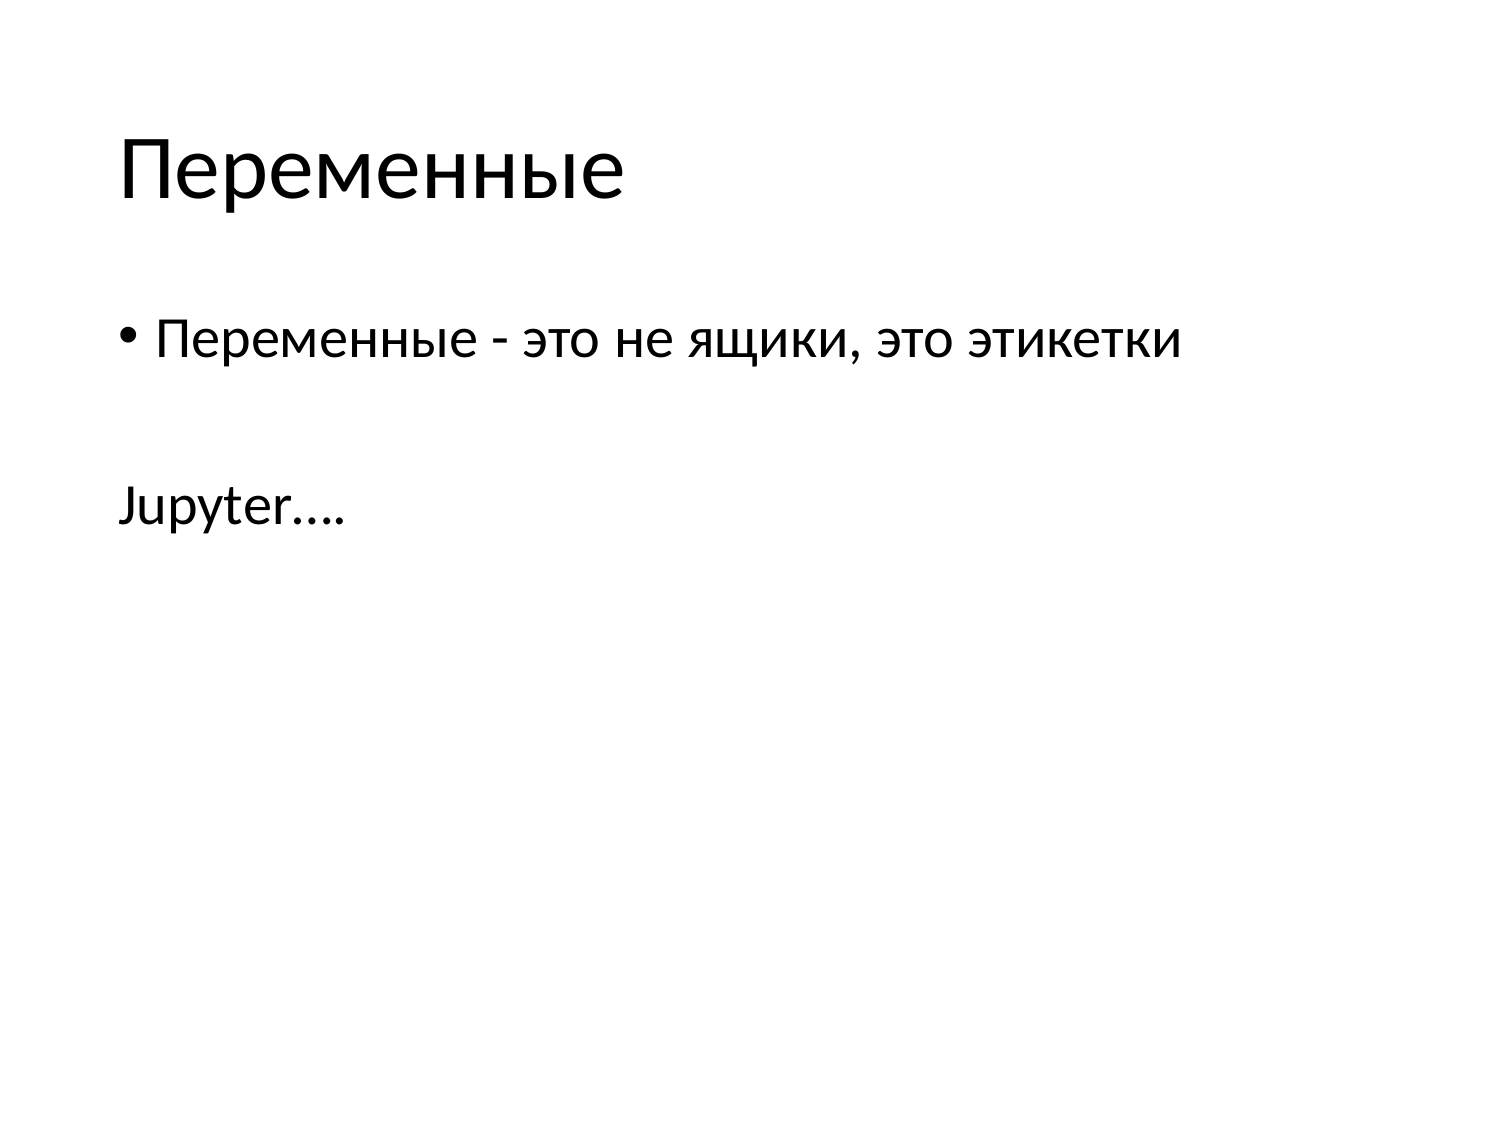

# Переменные
Переменные - это не ящики, это этикетки

Jupyter….